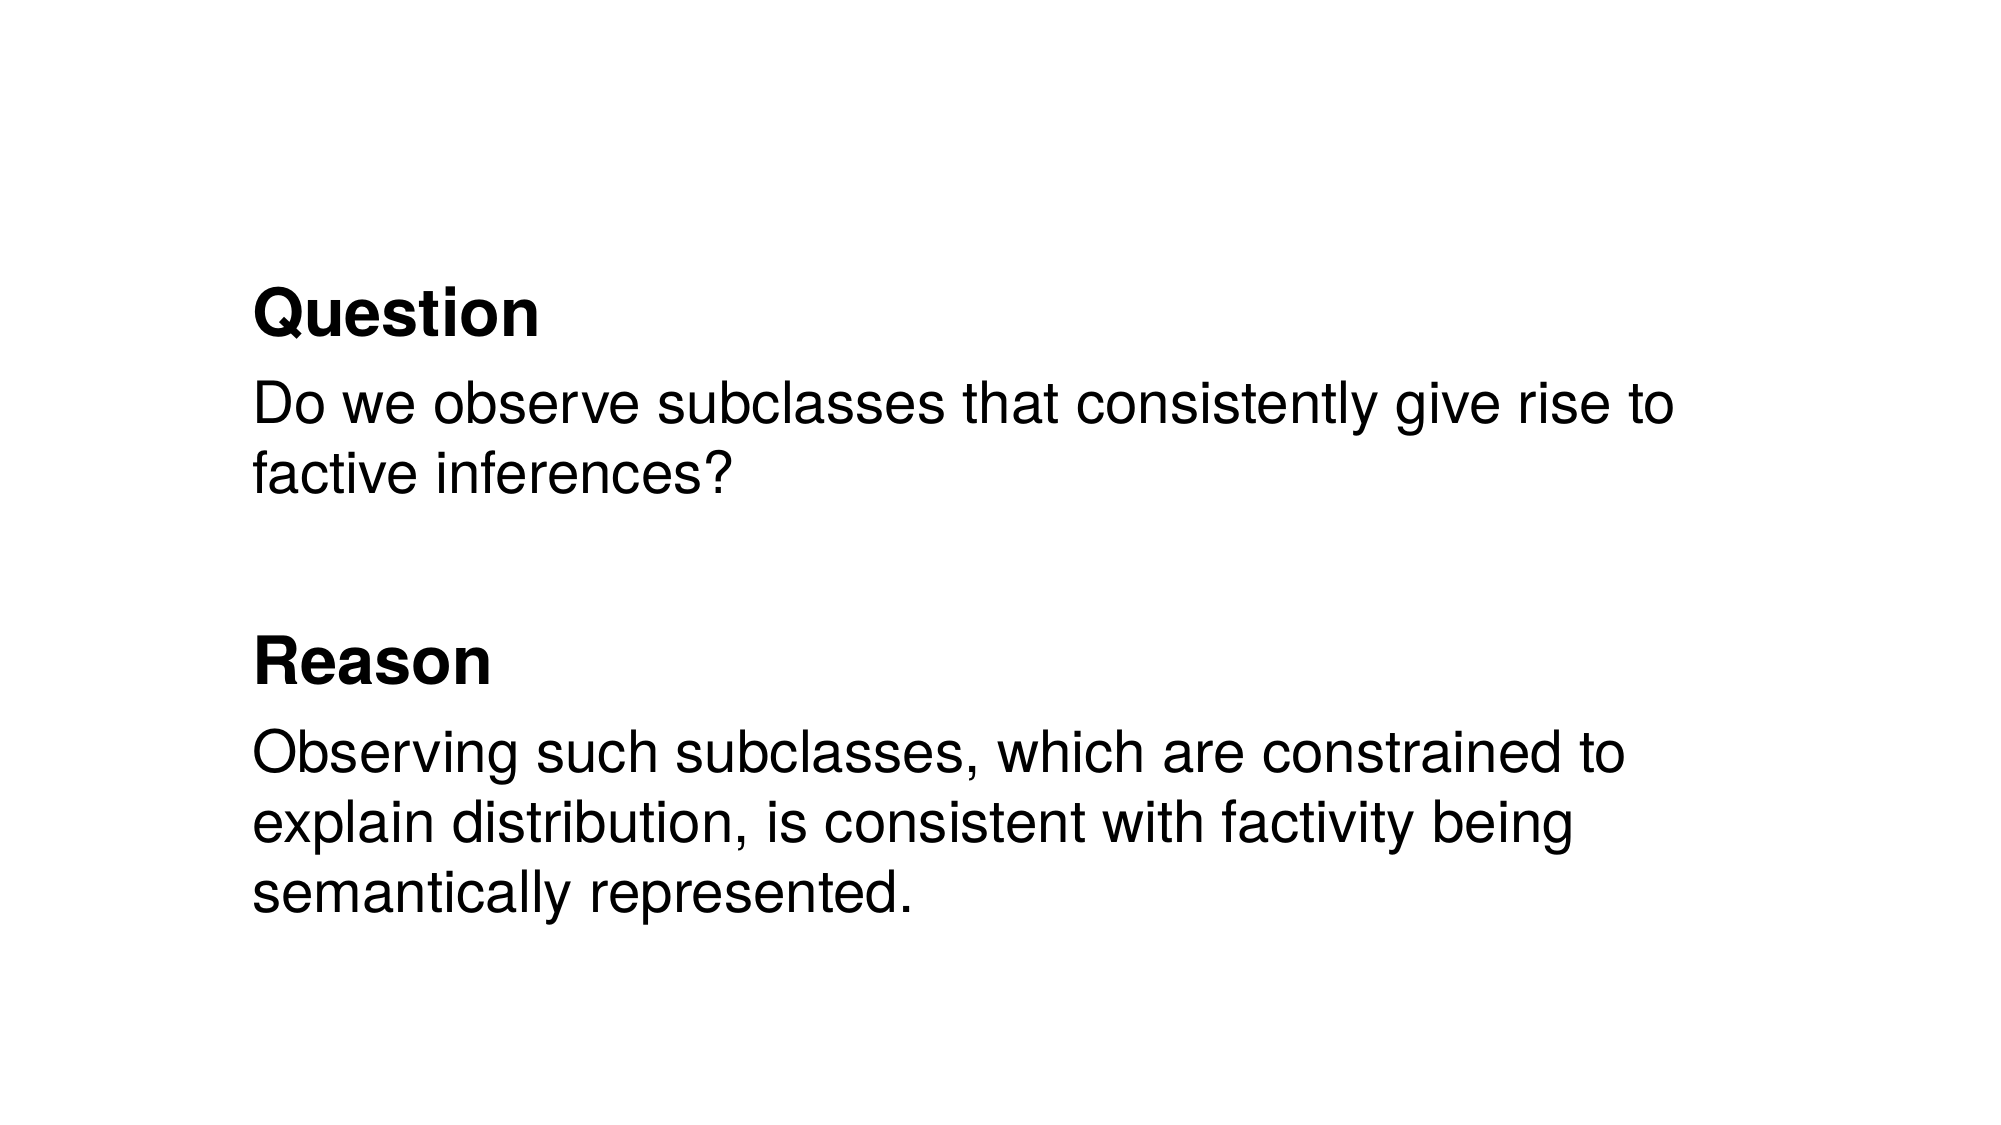

Question
Do we observe subclasses that consistently give rise to factive inferences?
Reason
Observing such subclasses, which are constrained to explain distribution, is consistent with factivity being semantically represented.